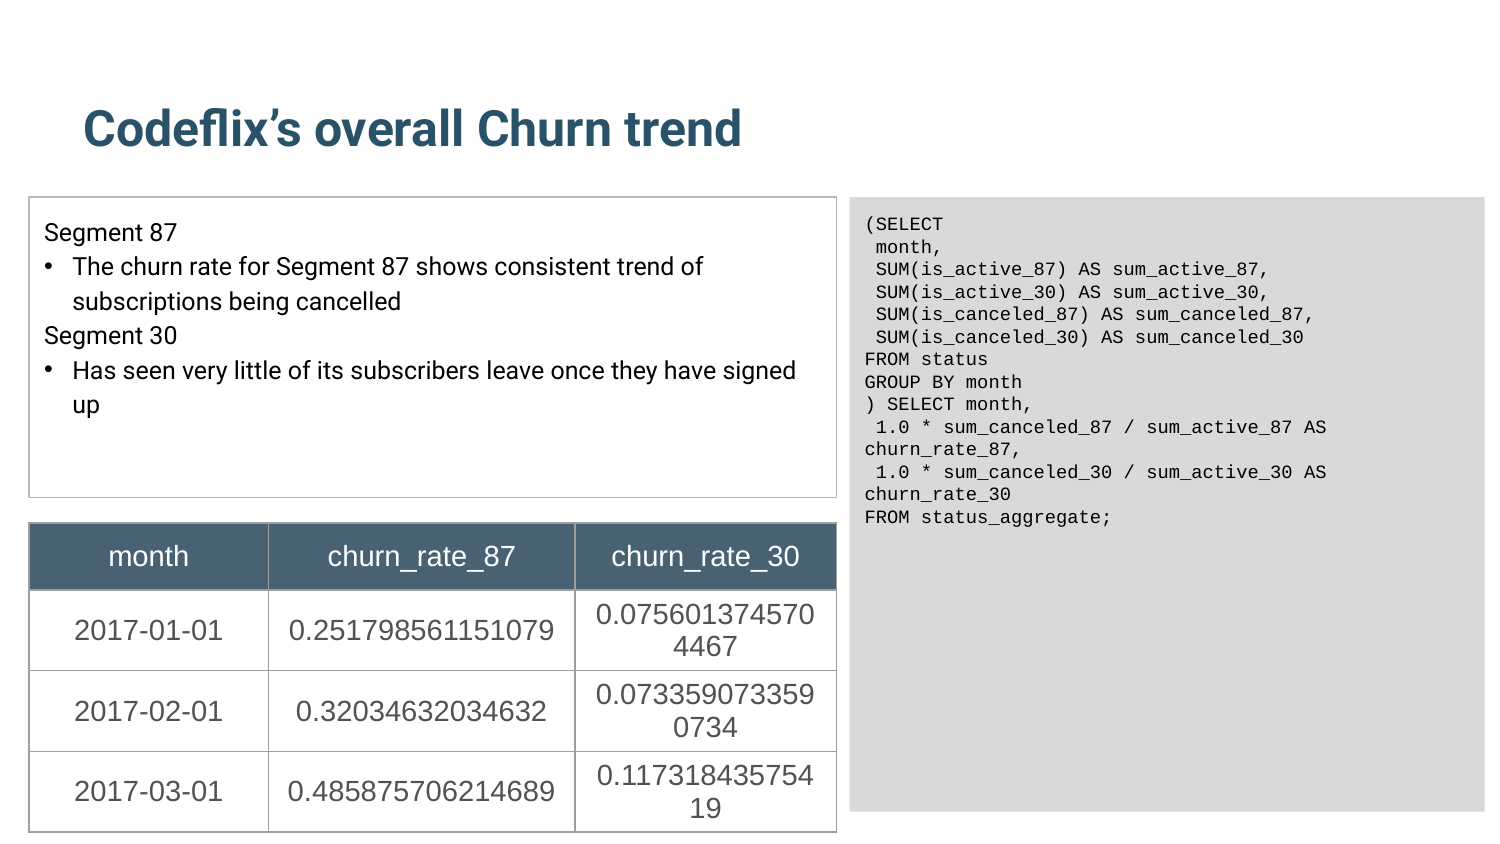

Codeflix’s overall Churn trend
Segment 87
The churn rate for Segment 87 shows consistent trend of subscriptions being cancelled
Segment 30
Has seen very little of its subscribers leave once they have signed up
(SELECT
 month,
 SUM(is_active_87) AS sum_active_87,
 SUM(is_active_30) AS sum_active_30,
 SUM(is_canceled_87) AS sum_canceled_87,
 SUM(is_canceled_30) AS sum_canceled_30
FROM status
GROUP BY month
) SELECT month,
 1.0 * sum_canceled_87 / sum_active_87 AS churn_rate_87,
 1.0 * sum_canceled_30 / sum_active_30 AS churn_rate_30
FROM status_aggregate;
| month | churn\_rate\_87 | churn\_rate\_30 |
| --- | --- | --- |
| 2017-01-01 | 0.251798561151079 | 0.0756013745704467 |
| 2017-02-01 | 0.32034632034632 | 0.0733590733590734 |
| 2017-03-01 | 0.485875706214689 | 0.11731843575419 |